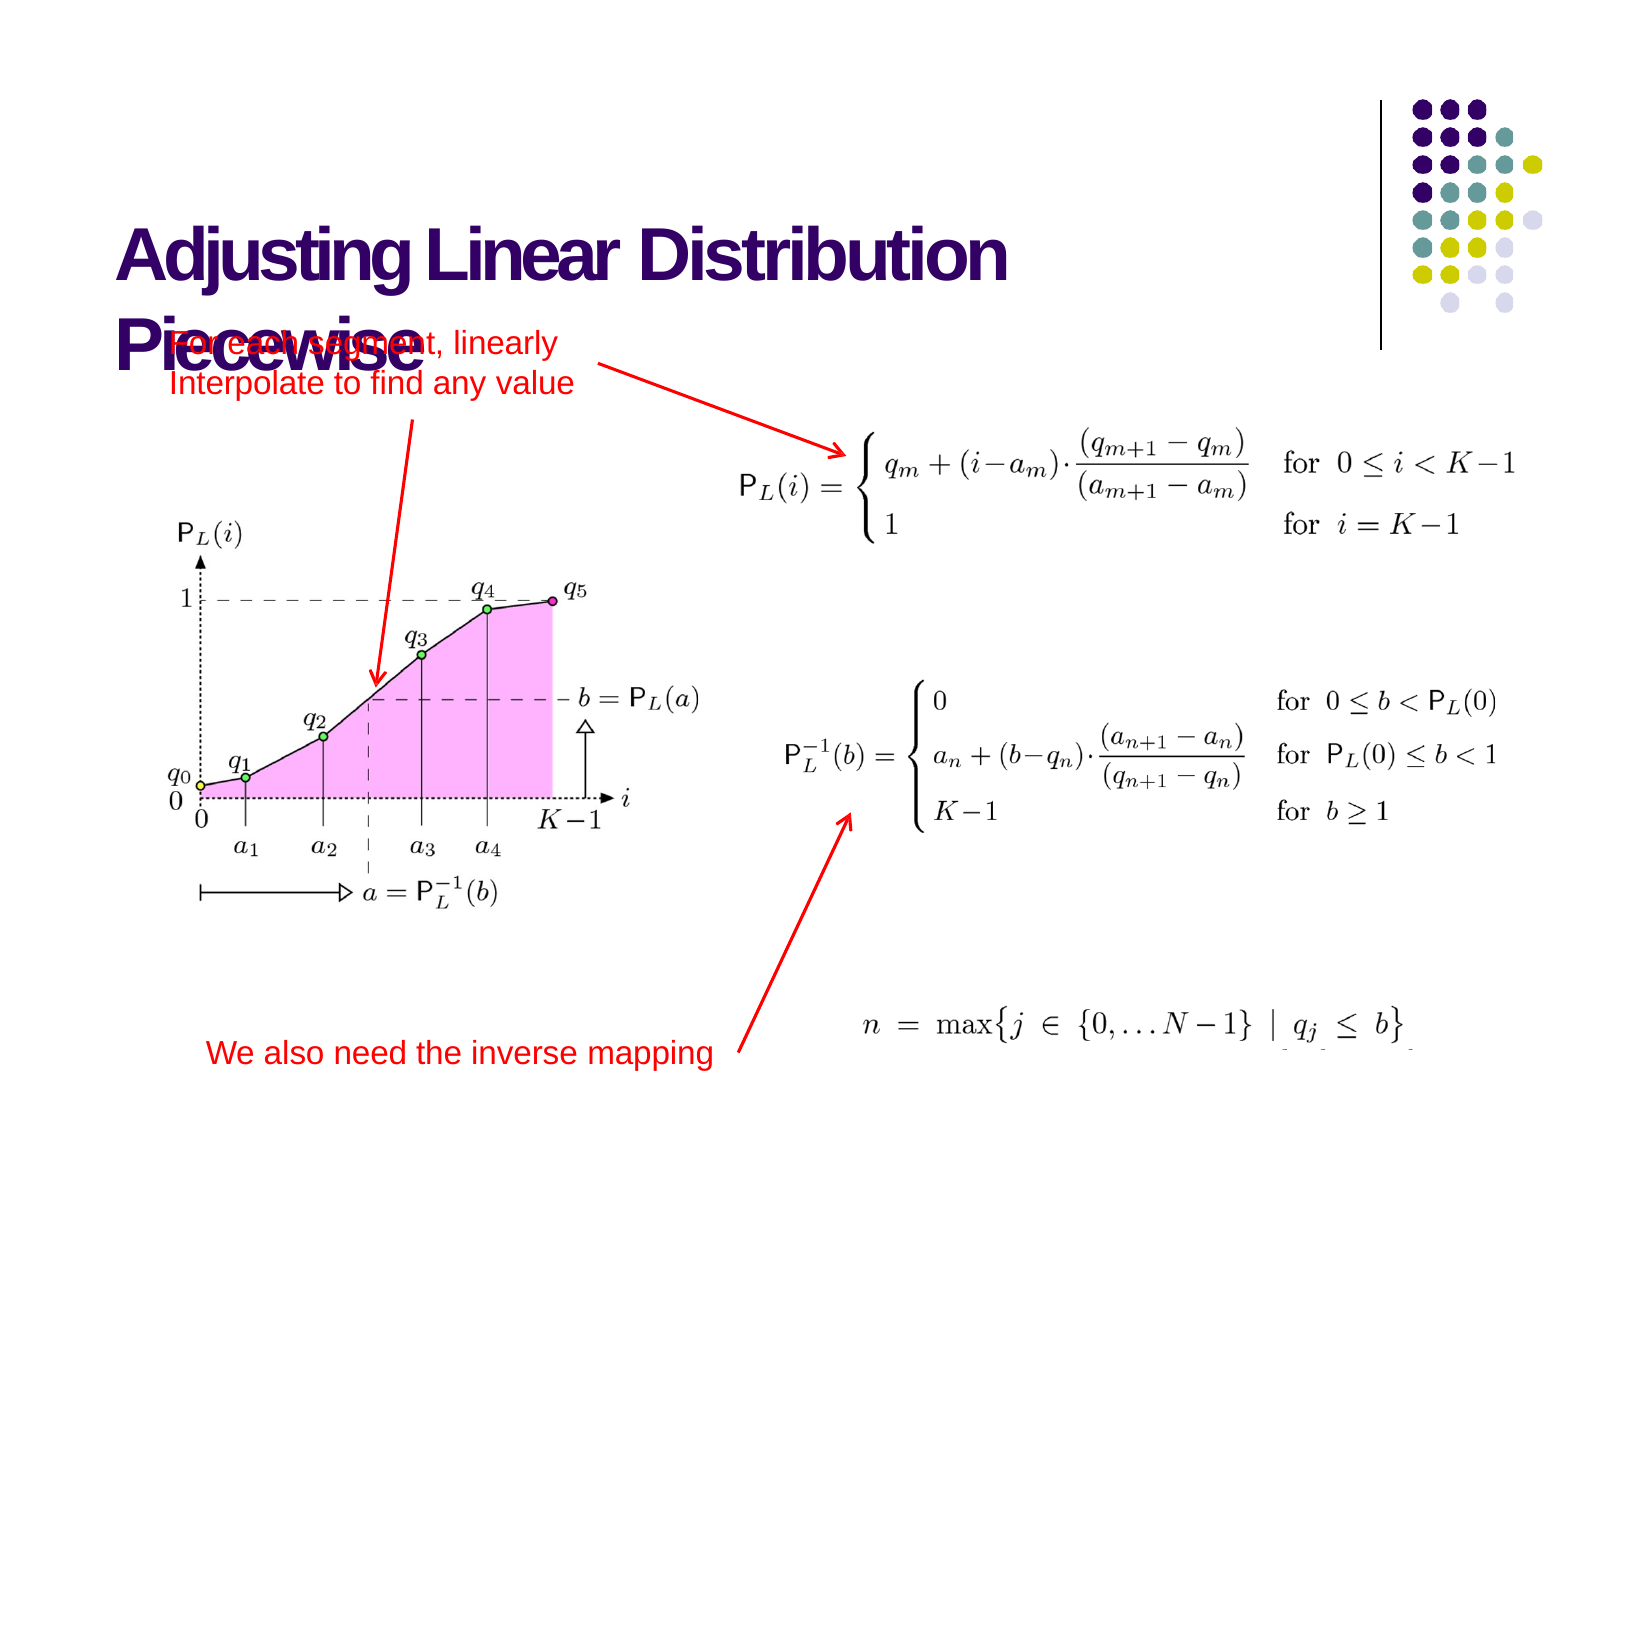

# Adjusting Linear Distribution Piecewise
For each segment, linearly  Interpolate to find any value

We also need the inverse mapping